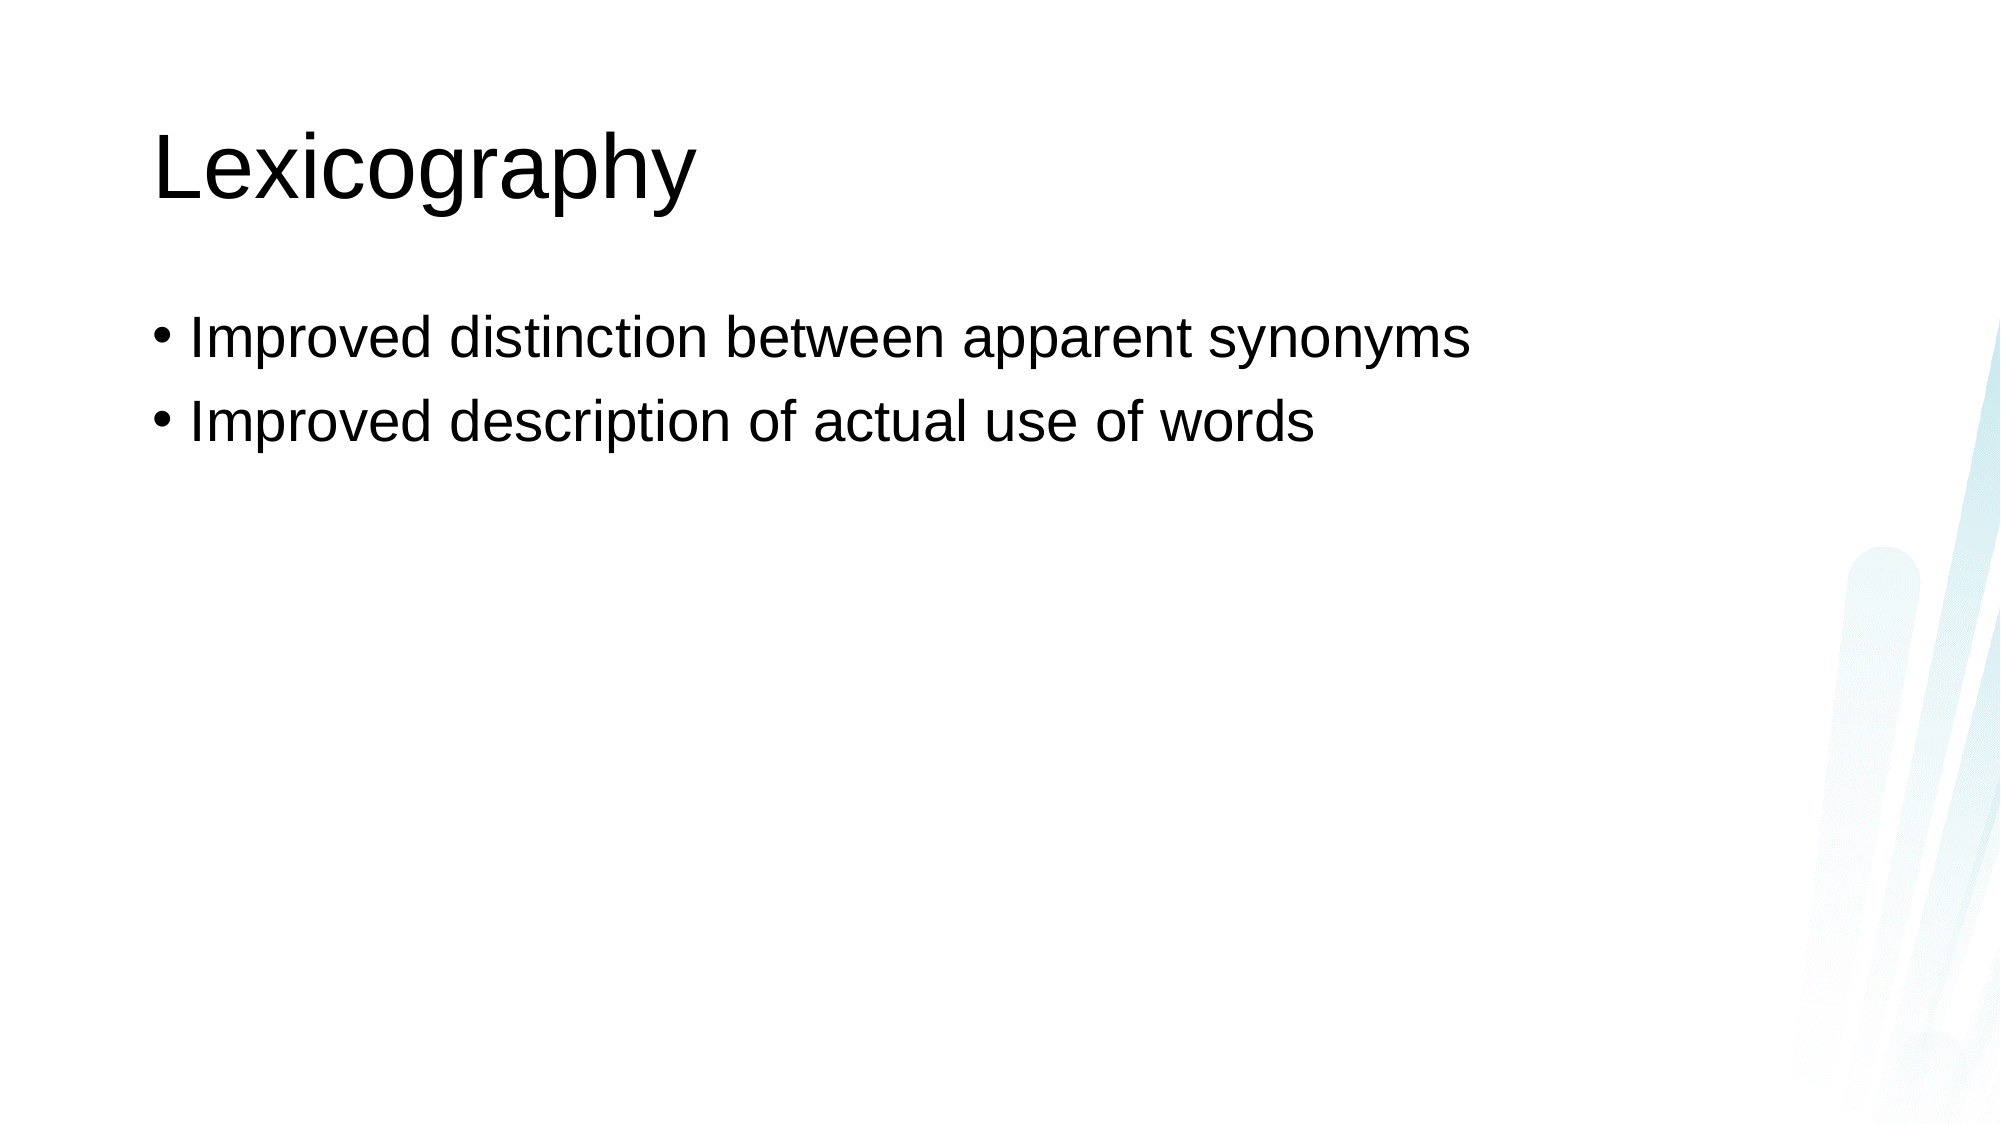

# Lexicography
Improved distinction between apparent synonyms
Improved description of actual use of words